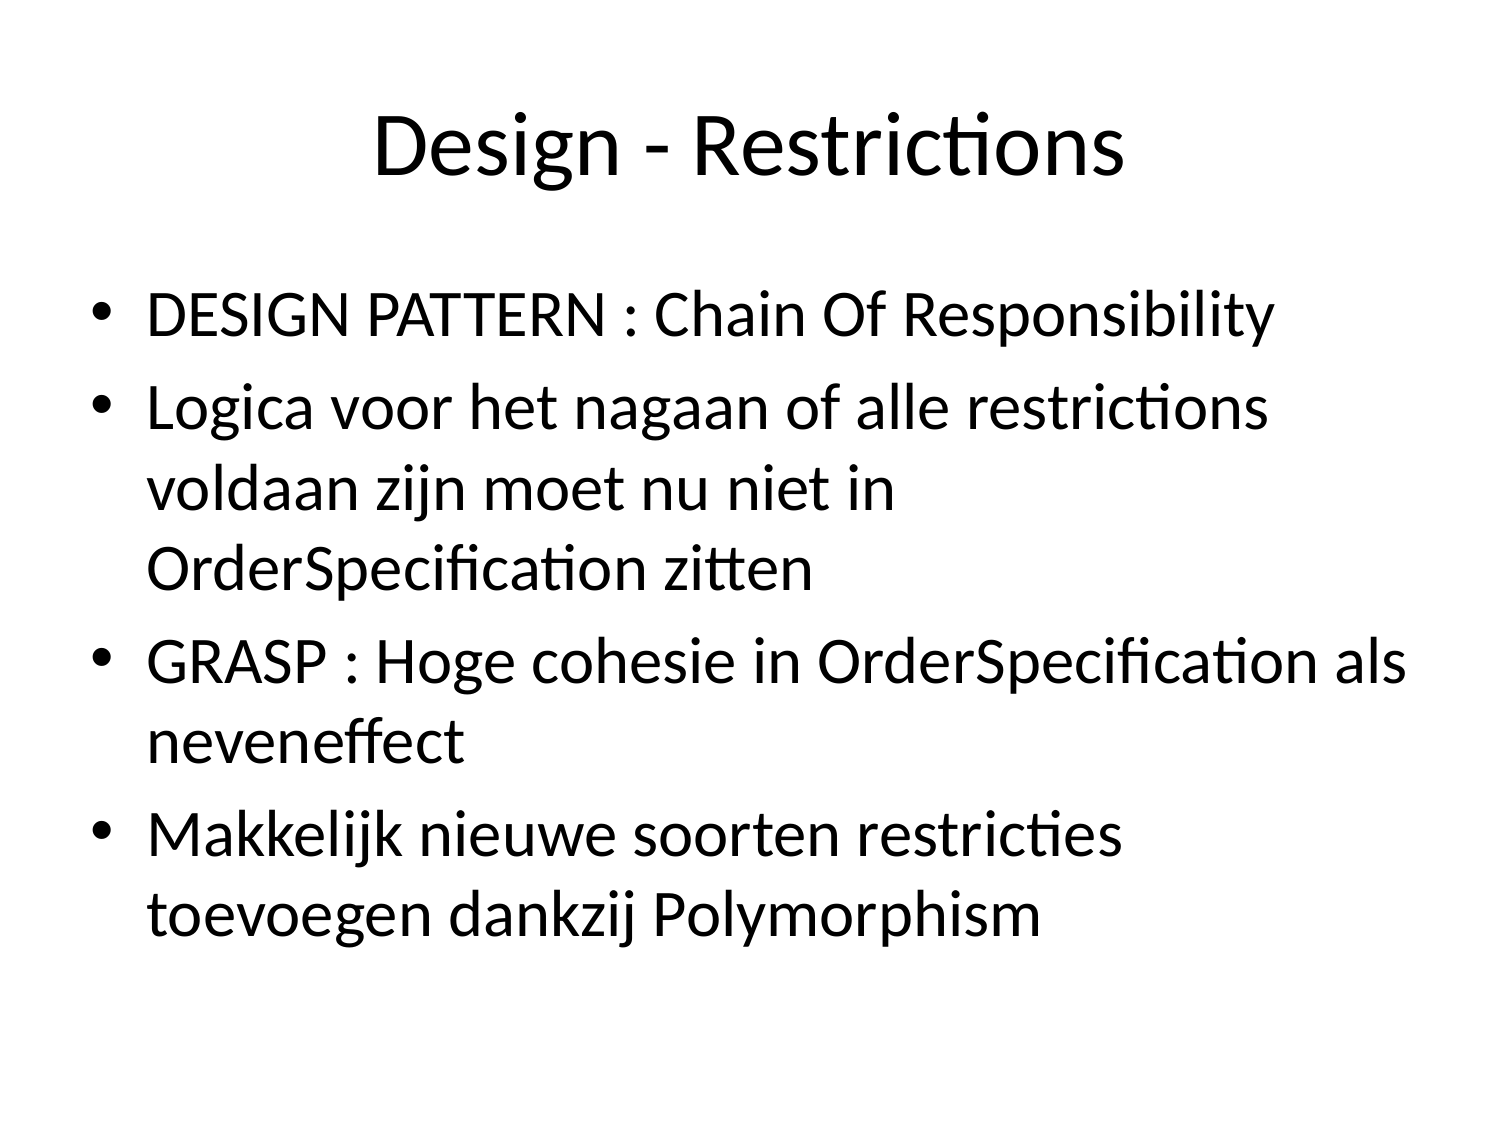

# Design - Restrictions
DESIGN PATTERN : Chain Of Responsibility
Logica voor het nagaan of alle restrictions voldaan zijn moet nu niet in OrderSpecification zitten
GRASP : Hoge cohesie in OrderSpecification als neveneffect
Makkelijk nieuwe soorten restricties toevoegen dankzij Polymorphism